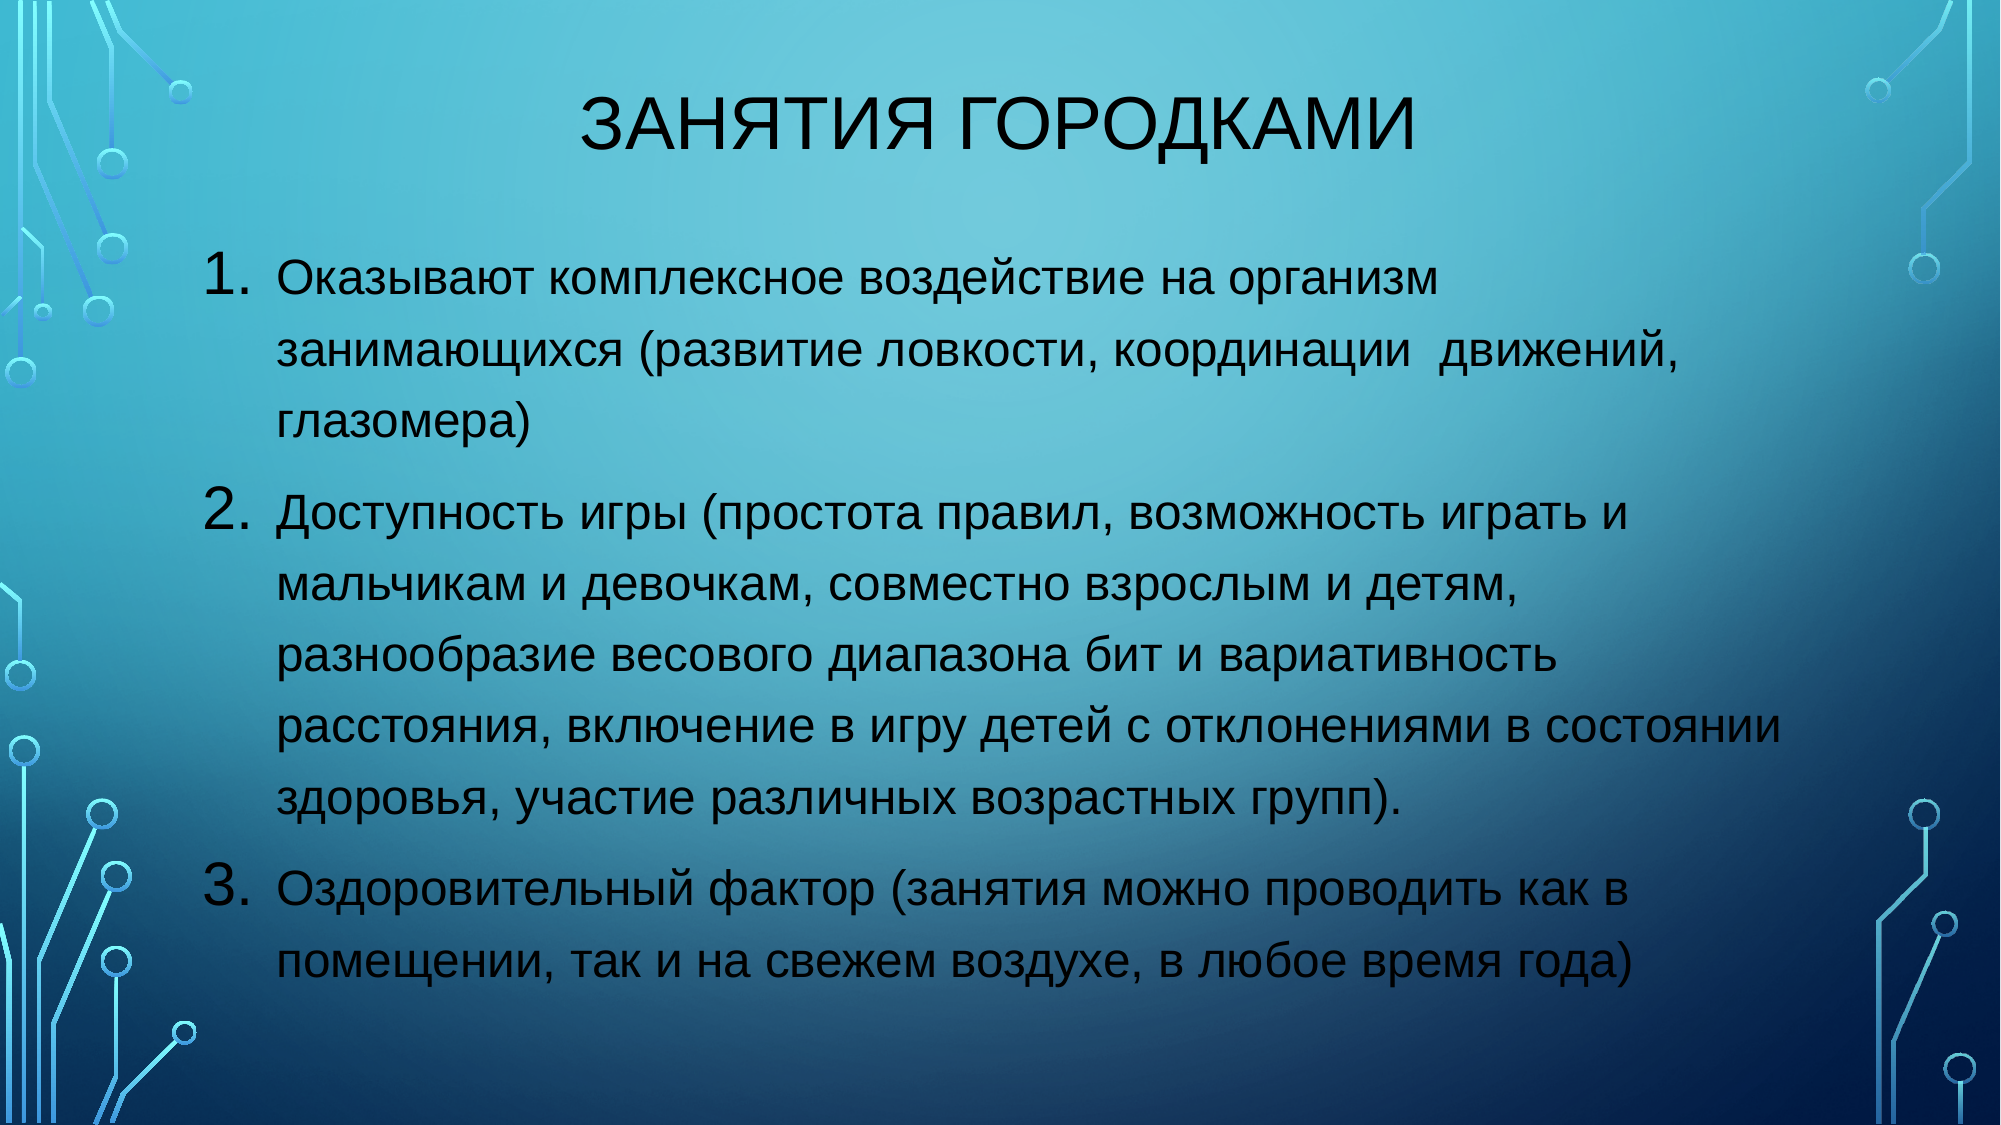

# Занятия Городками
Оказывают комплексное воздействие на организм занимающихся (развитие ловкости, координации  движений, глазомера)
Доступность игры (простота правил, возможность играть и мальчикам и девочкам, совместно взрослым и детям, разнообразие весового диапазона бит и вариативность расстояния, включение в игру детей с отклонениями в состоянии здоровья, участие различных возрастных групп).
Оздоровительный фактор (занятия можно проводить как в помещении, так и на свежем воздухе, в любое время года)